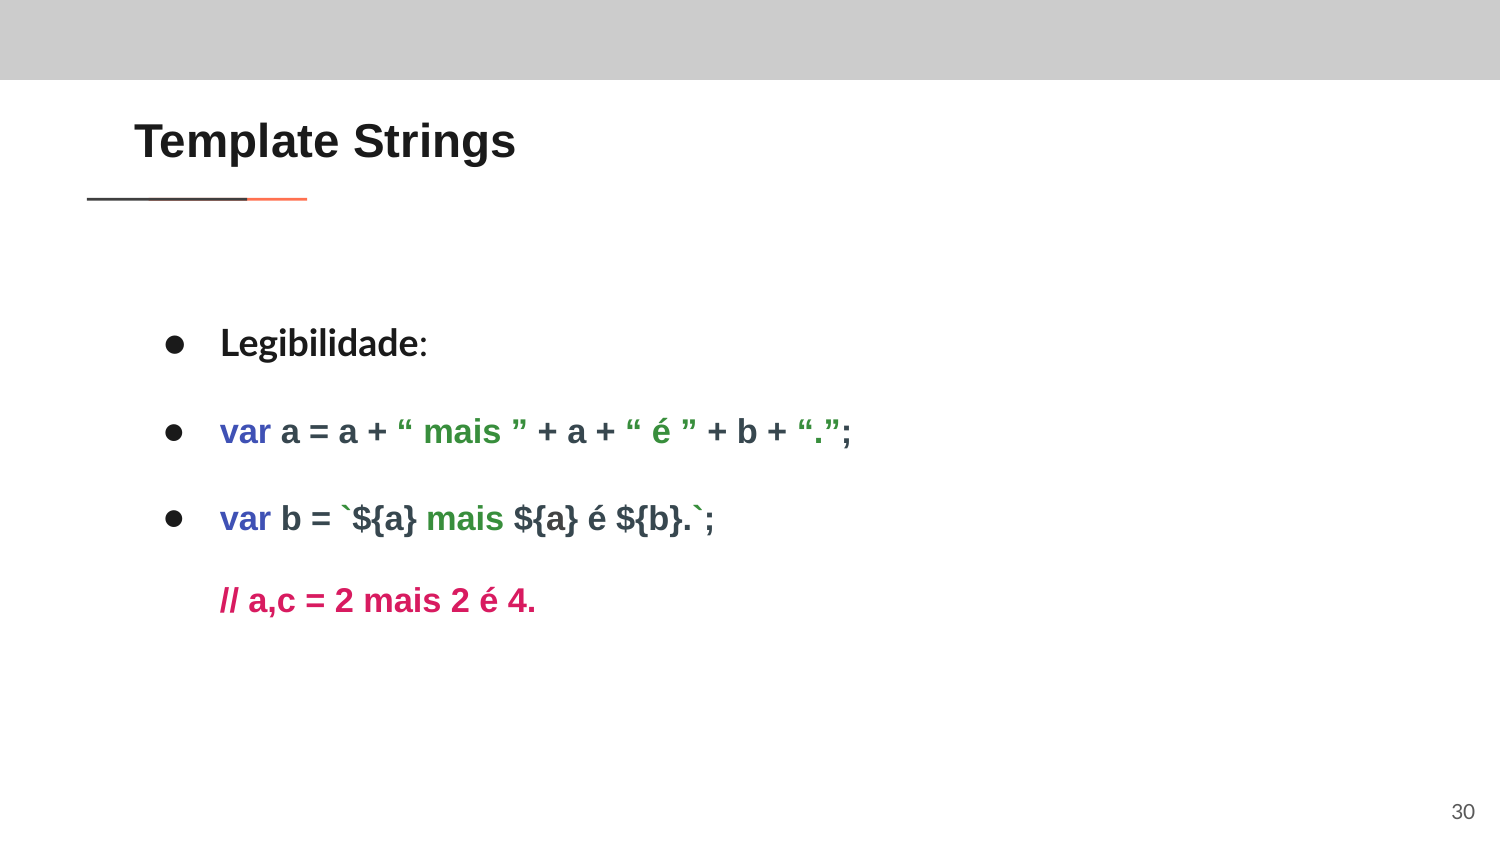

# Template Strings

Legibilidade:

var a = a + “ mais ” + a + “ é ” + b + “.”;

var b = `${a} mais ${a} é ${b}.`;

// a,c = 2 mais 2 é 4.
30